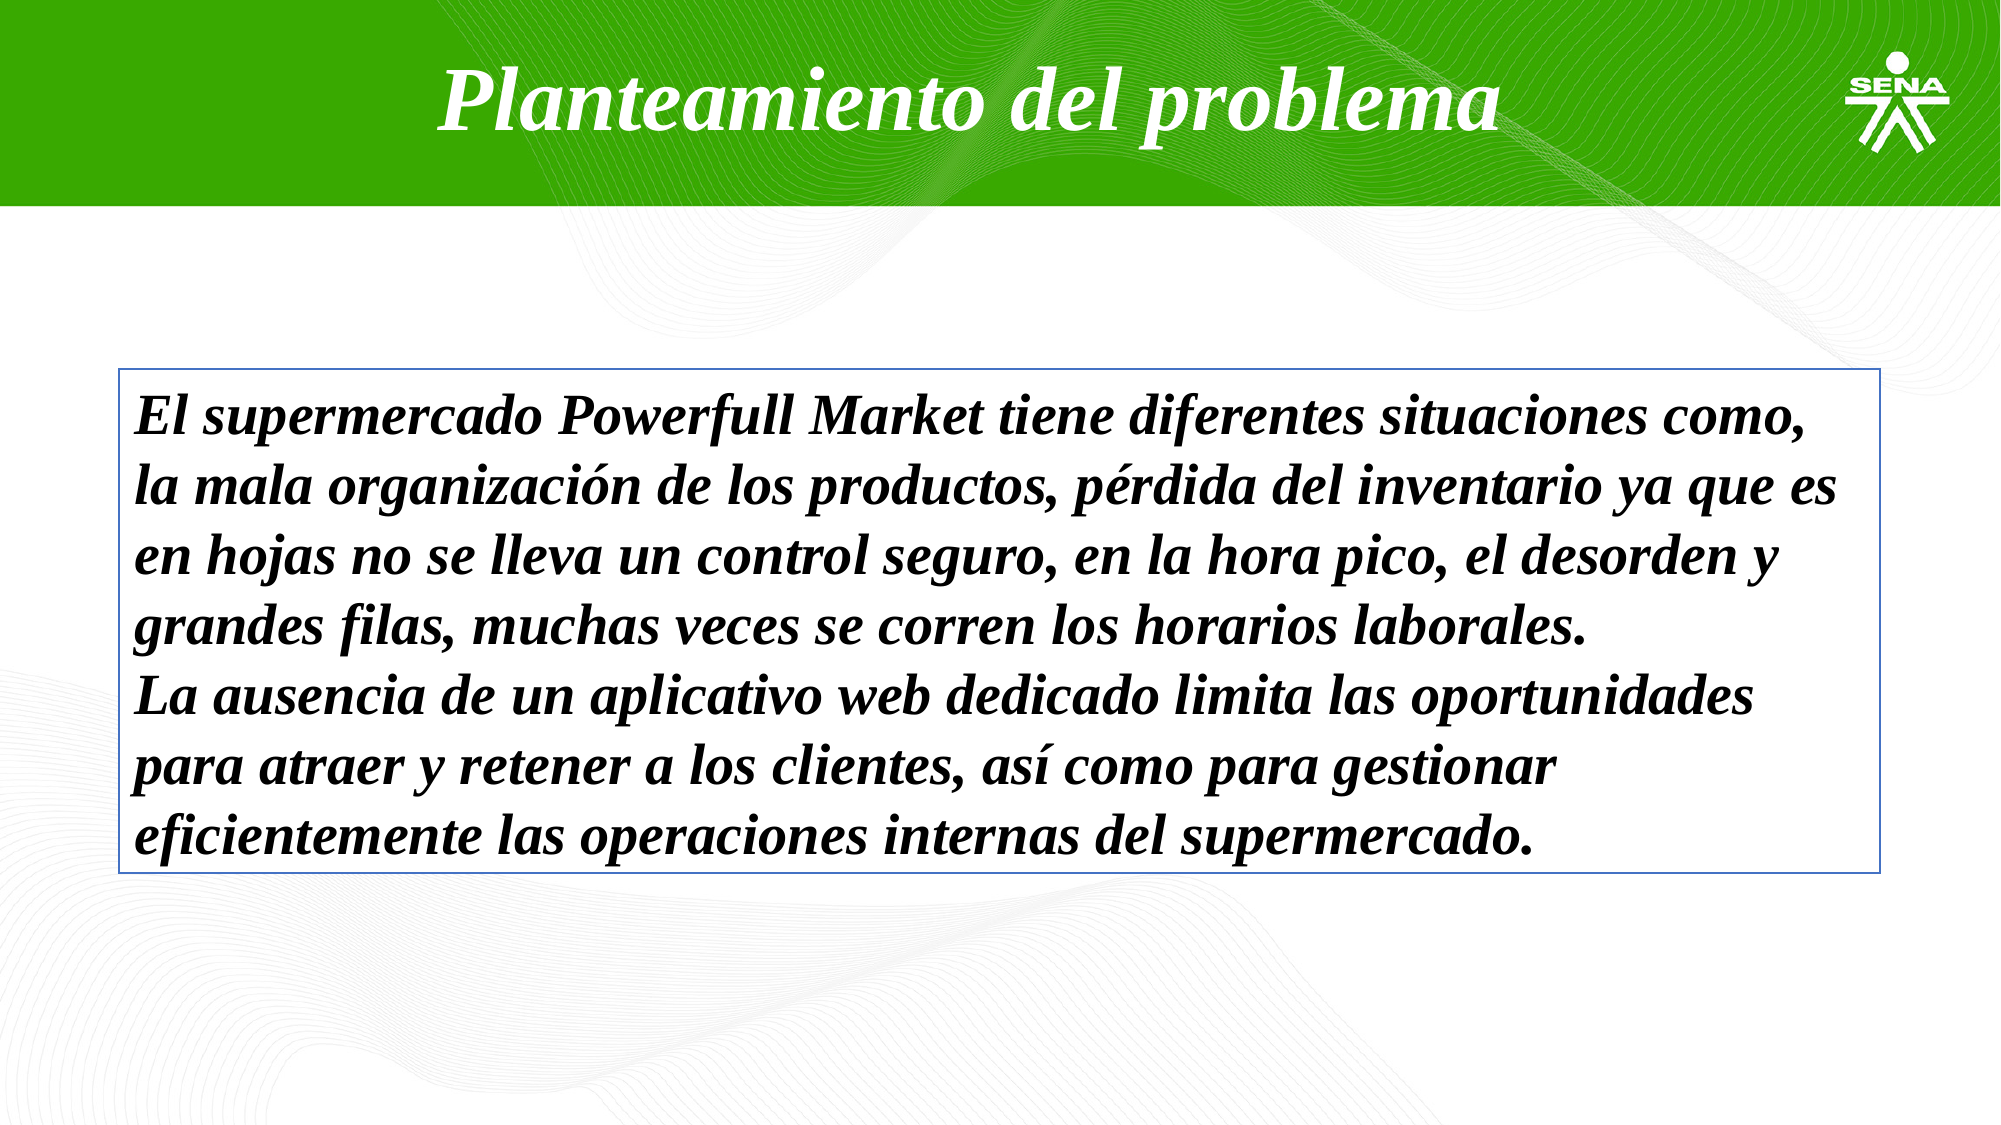

Planteamiento del problema
El supermercado Powerfull Market tiene diferentes situaciones como, la mala organización de los productos, pérdida del inventario ya que es en hojas no se lleva un control seguro, en la hora pico, el desorden y grandes filas, muchas veces se corren los horarios laborales.
La ausencia de un aplicativo web dedicado limita las oportunidades para atraer y retener a los clientes, así como para gestionar eficientemente las operaciones internas del supermercado.